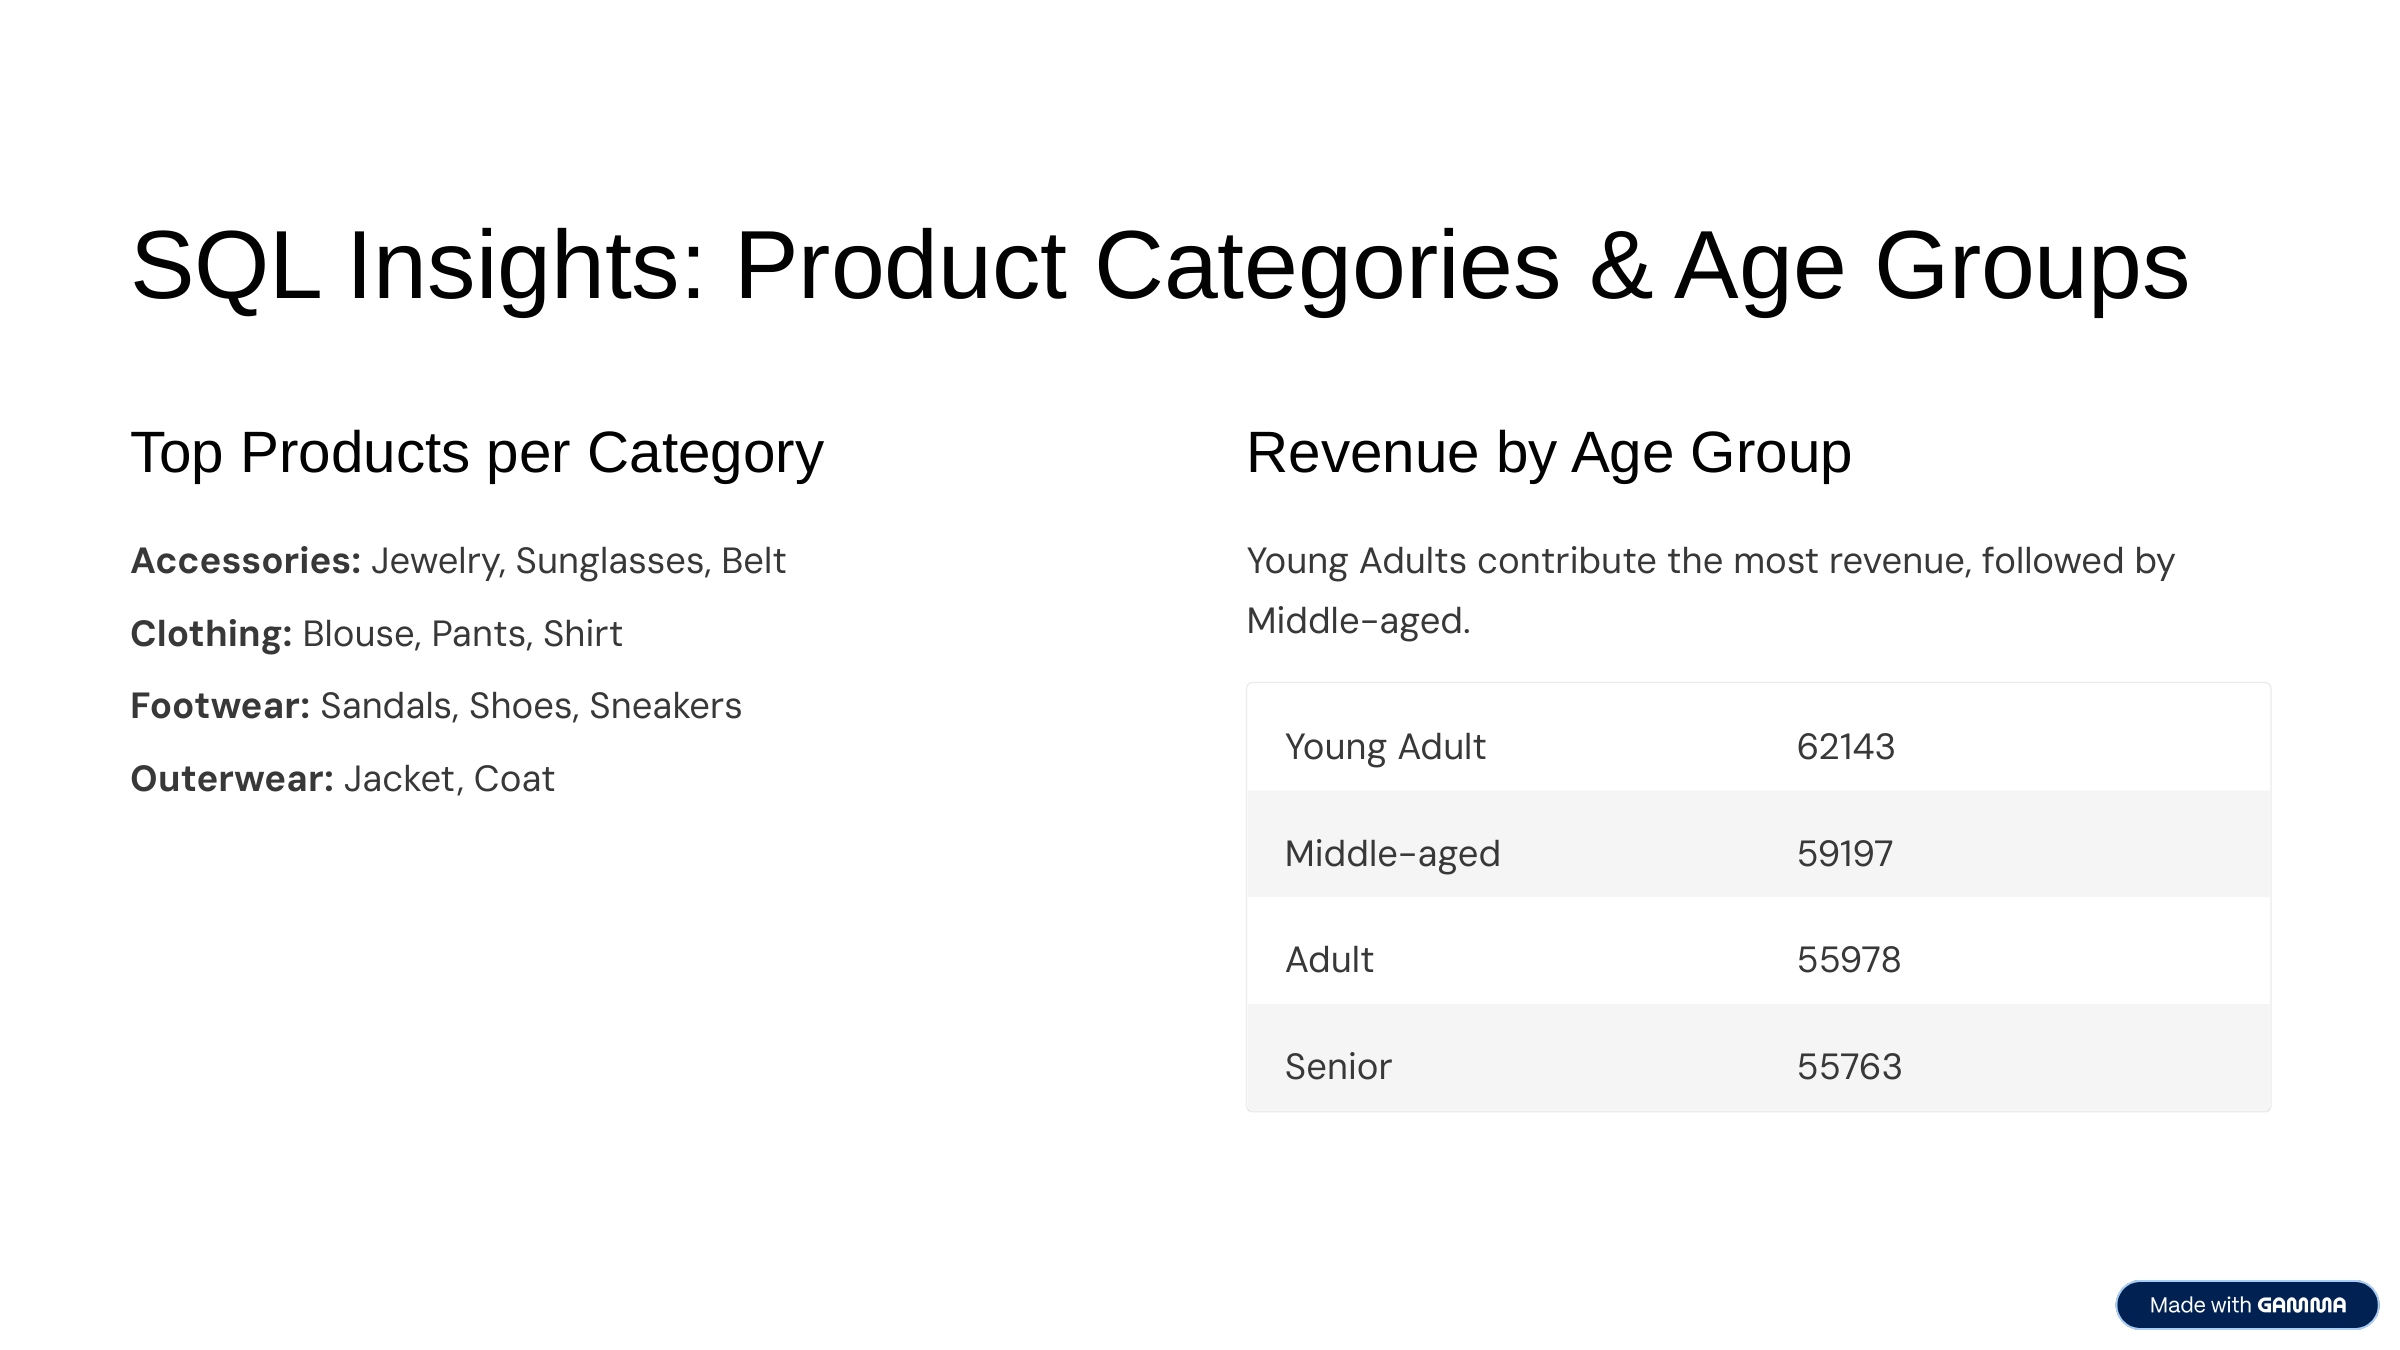

SQL Insights: Product Categories & Age Groups
Top Products per Category
Revenue by Age Group
Accessories: Jewelry, Sunglasses, Belt
Young Adults contribute the most revenue, followed by Middle-aged.
Clothing: Blouse, Pants, Shirt
Footwear: Sandals, Shoes, Sneakers

Young Adult
62143
Outerwear: Jacket, Coat

Middle-aged
59197

Adult
55978

Senior
55763